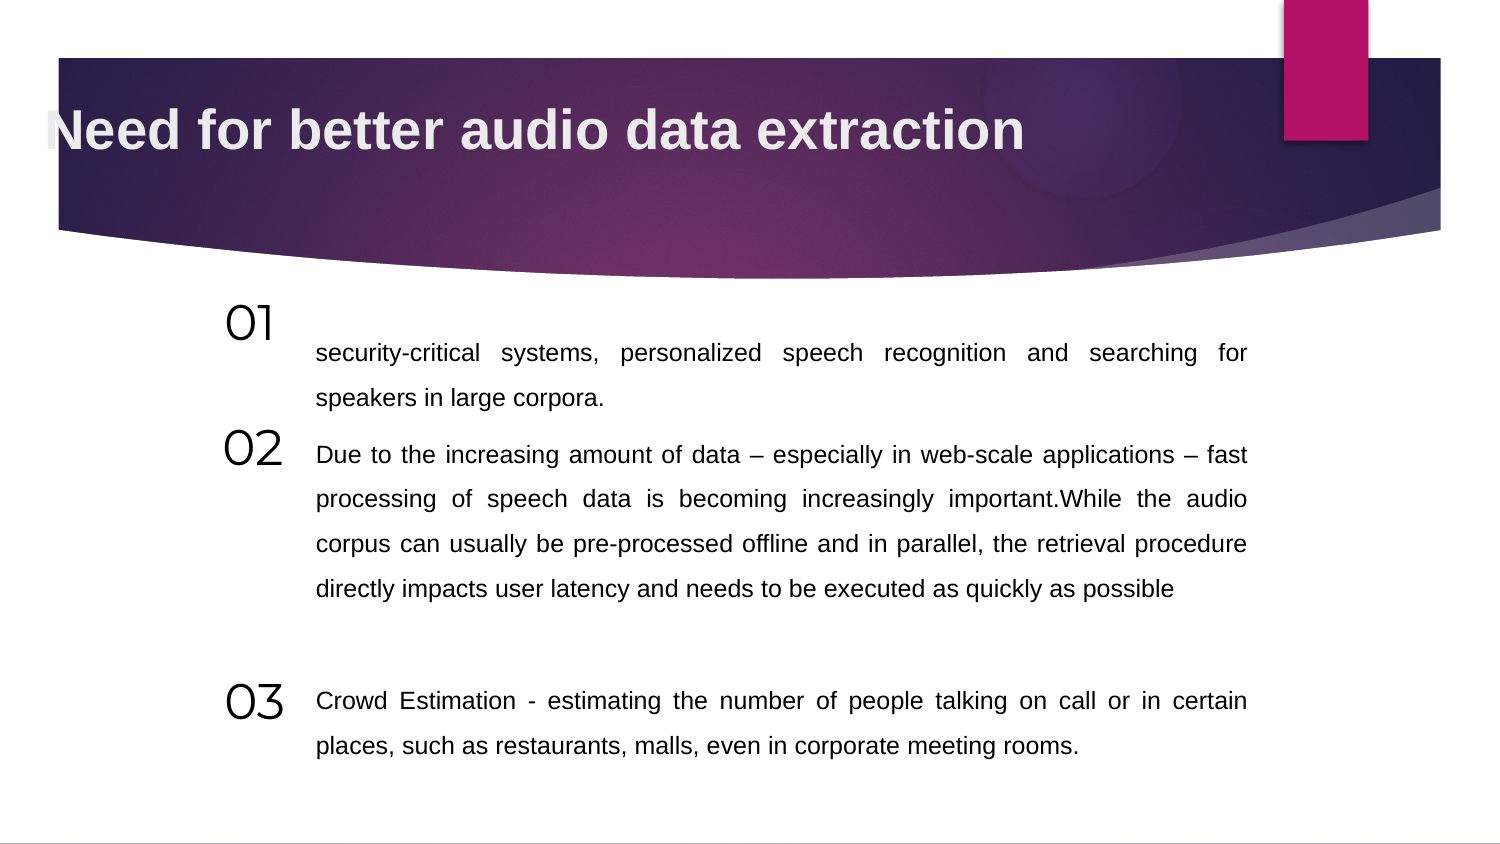

# Need for better audio data extraction
01

security-critical systems, personalized speech recognition and searching for speakers in large corpora.

02

Due to the increasing amount of data – especially in web-scale applications – fast processing of speech data is becoming increasingly important.While the audio corpus can usually be pre-processed offline and in parallel, the retrieval procedure directly impacts user latency and needs to be executed as quickly as possible

03
Crowd Estimation - estimating the number of people talking on call or in certain places, such as restaurants, malls, even in corporate meeting rooms.